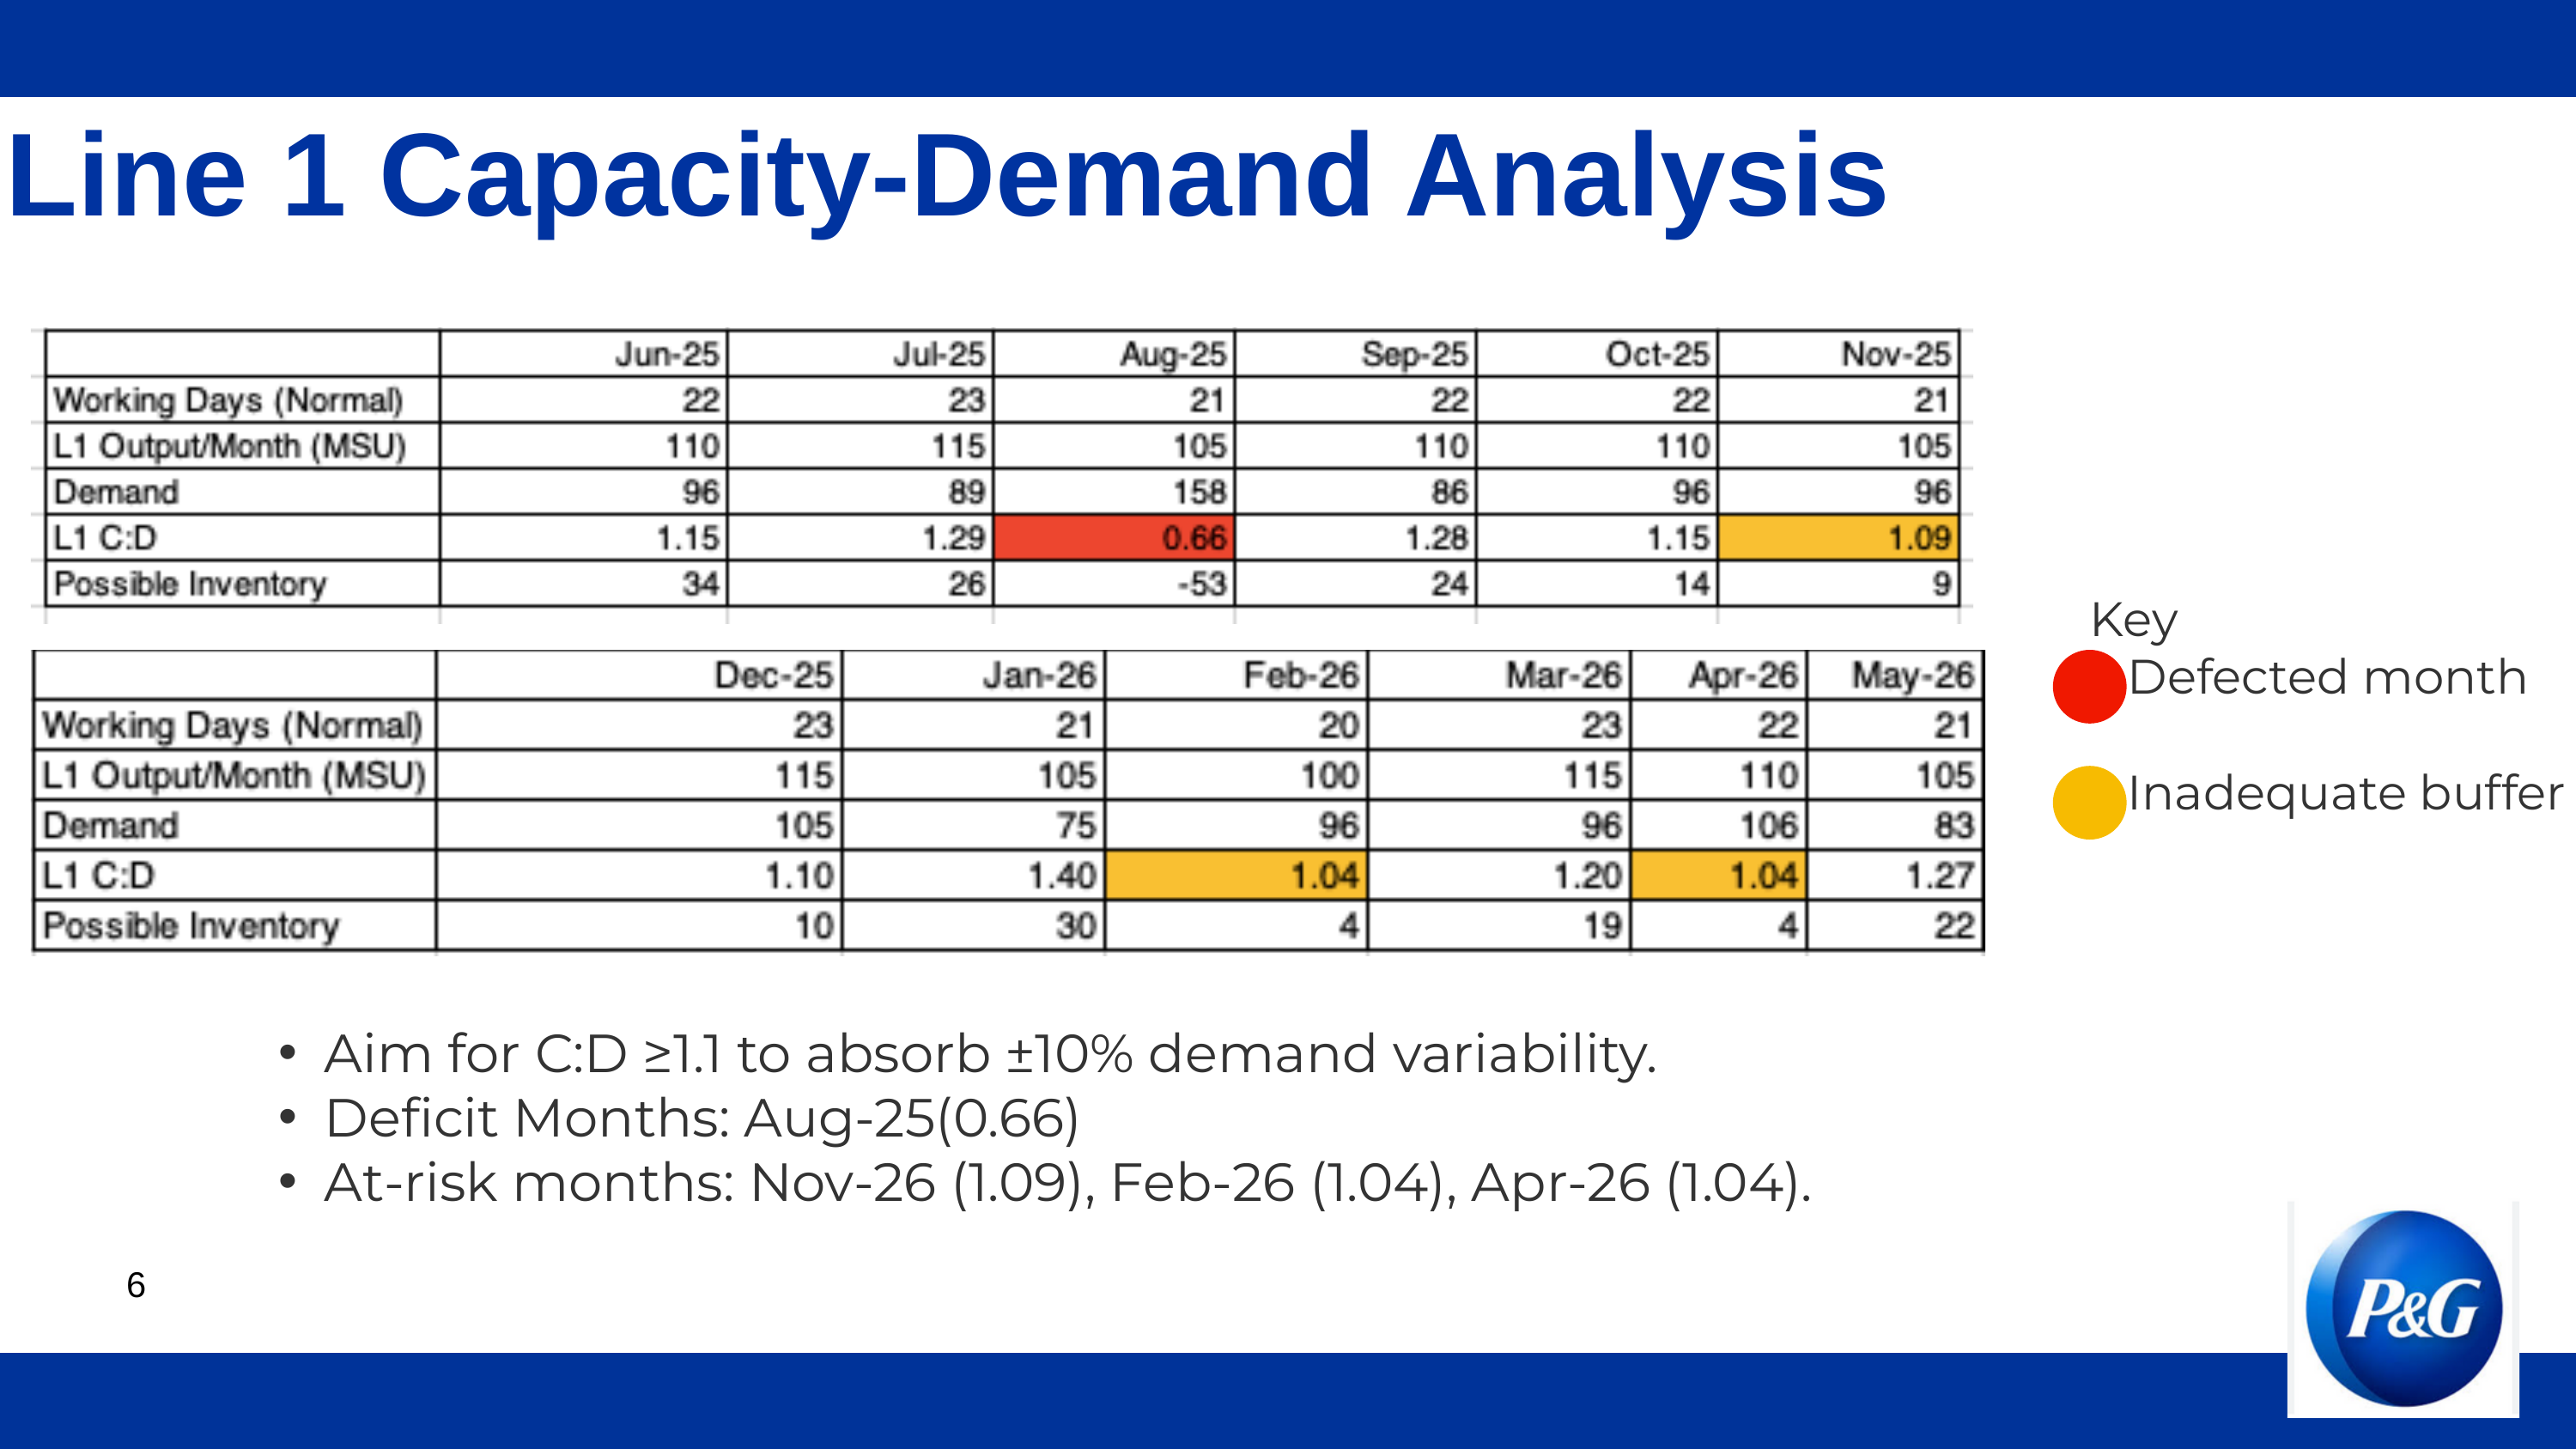

Line 1 Capacity-Demand Analysis

Key
   Defected month

   Inadequate buffer

Aim for C:D ≥1.1 to absorb ±10% demand variability.
Deficit Months: Aug-25(0.66)
At-risk months: Nov-26 (1.09), Feb-26 (1.04), Apr-26 (1.04).

6